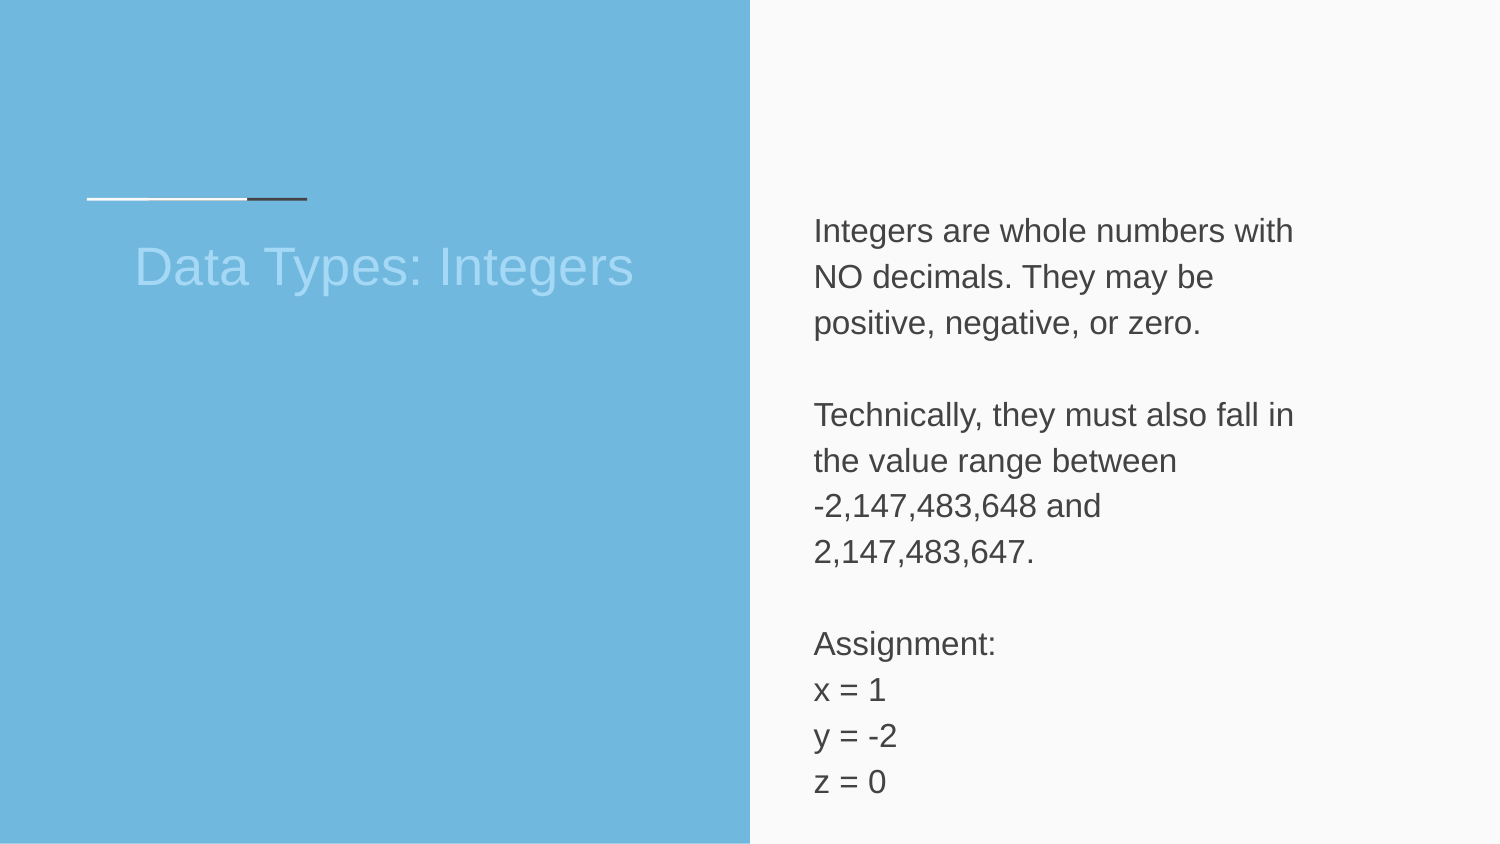

Integers are whole numbers with NO decimals. They may be positive, negative, or zero.

Technically, they must also fall in the value range between
-2,147,483,648 and 2,147,483,647.

Assignment:
x = 1
y = -2
z = 0
# Data Types: Integers